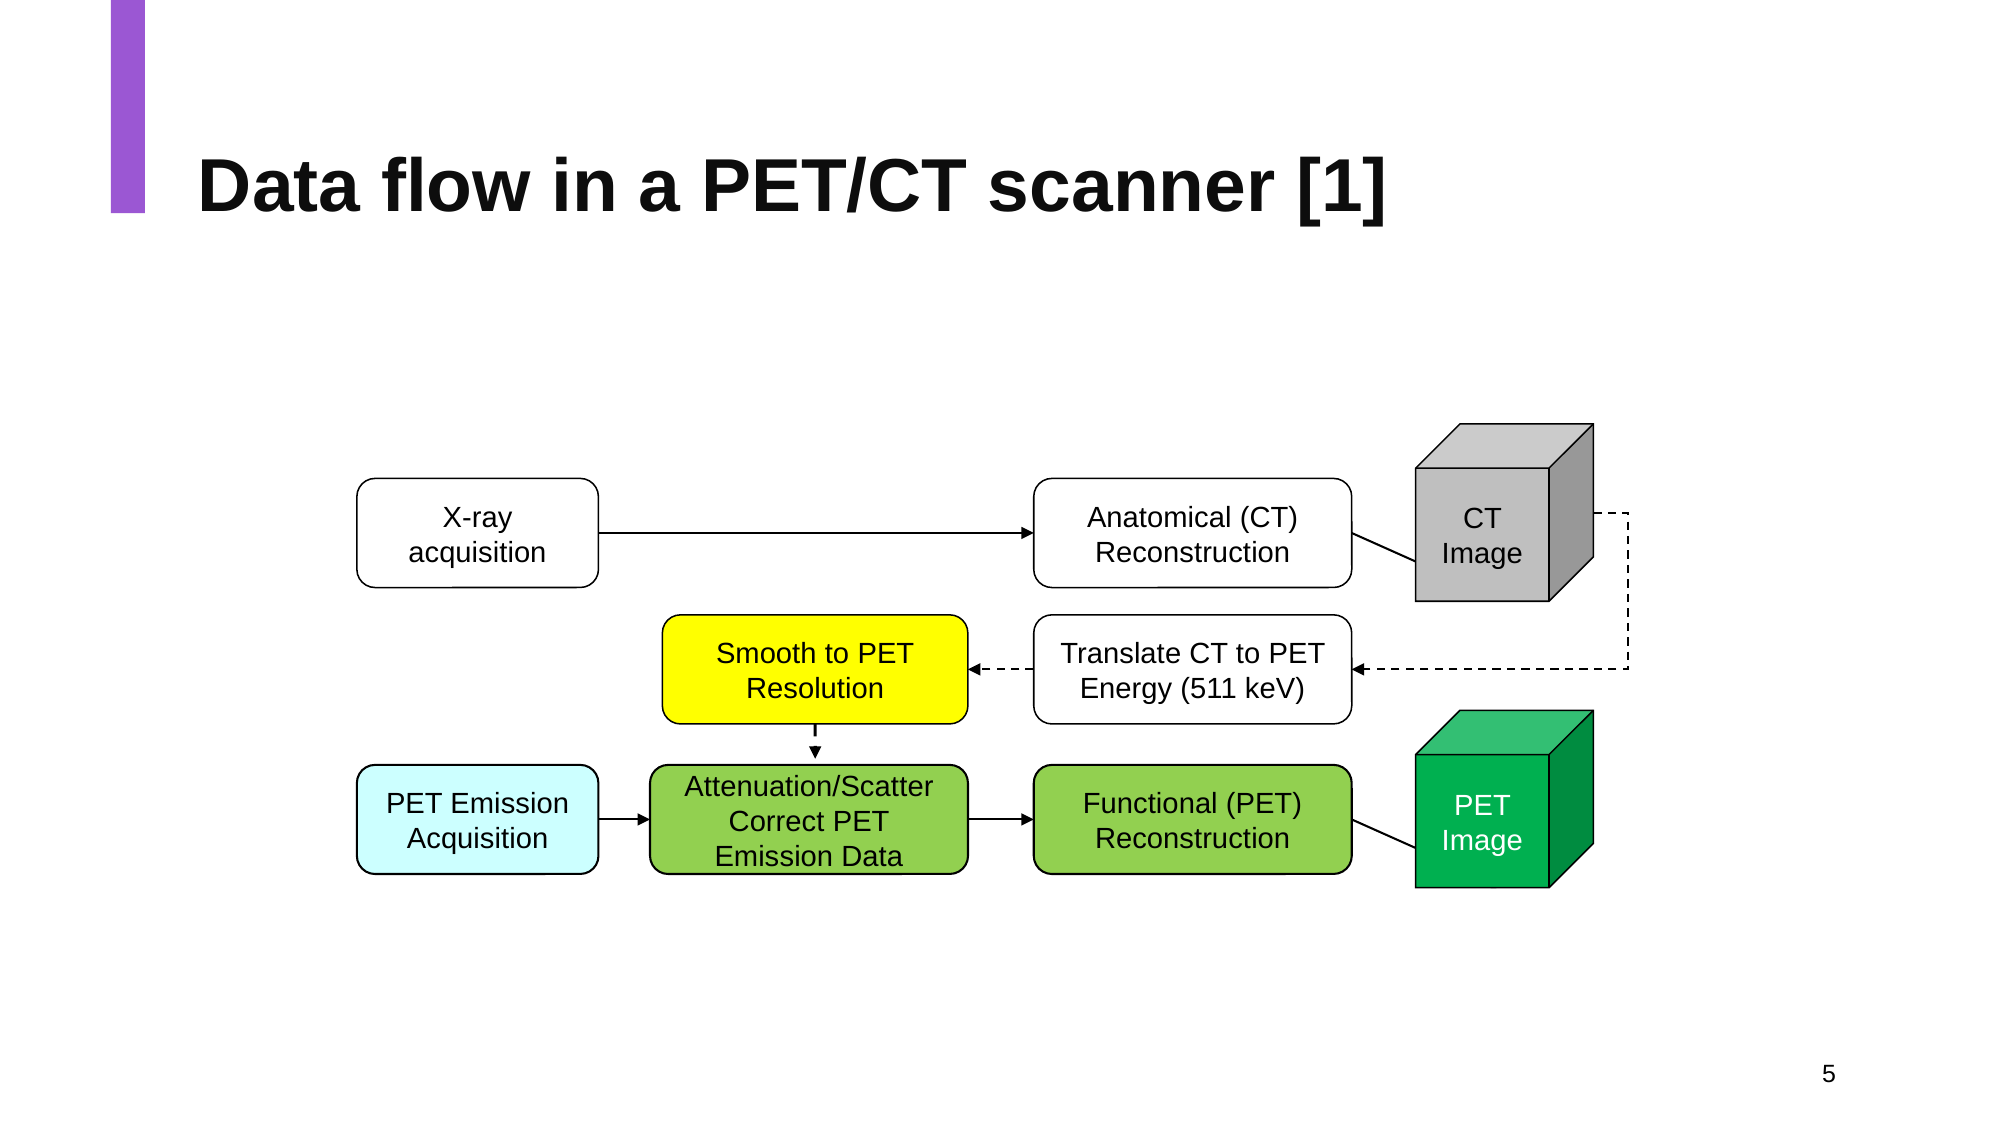

# Data flow in a PET/CT scanner [1]
CT Image
X-ray acquisition
Anatomical (CT) Reconstruction
Smooth to PET Resolution
Translate CT to PET Energy (511 keV)
PET Image
PET Emission Acquisition
Attenuation/Scatter Correct PET Emission Data
Functional (PET) Reconstruction
5